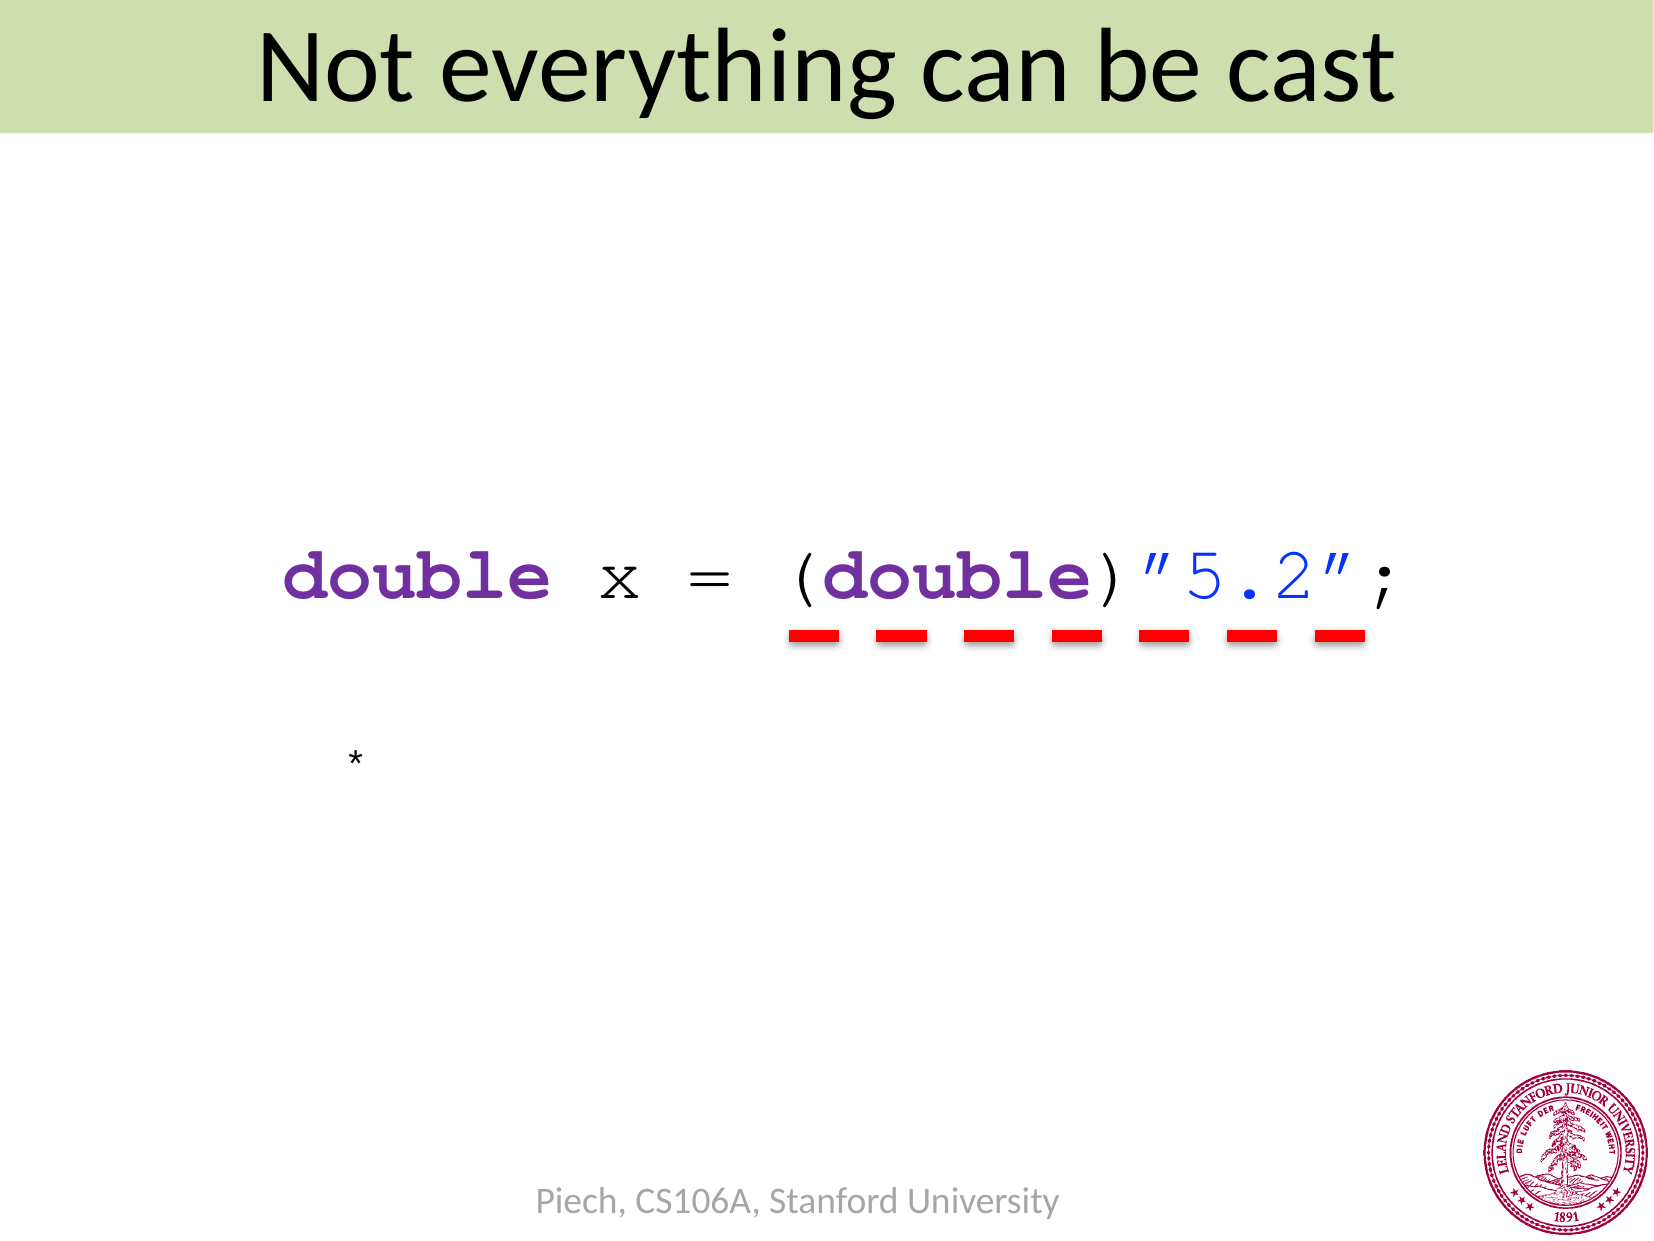

Not everything can be cast
double x = (double)”5.2”;
*